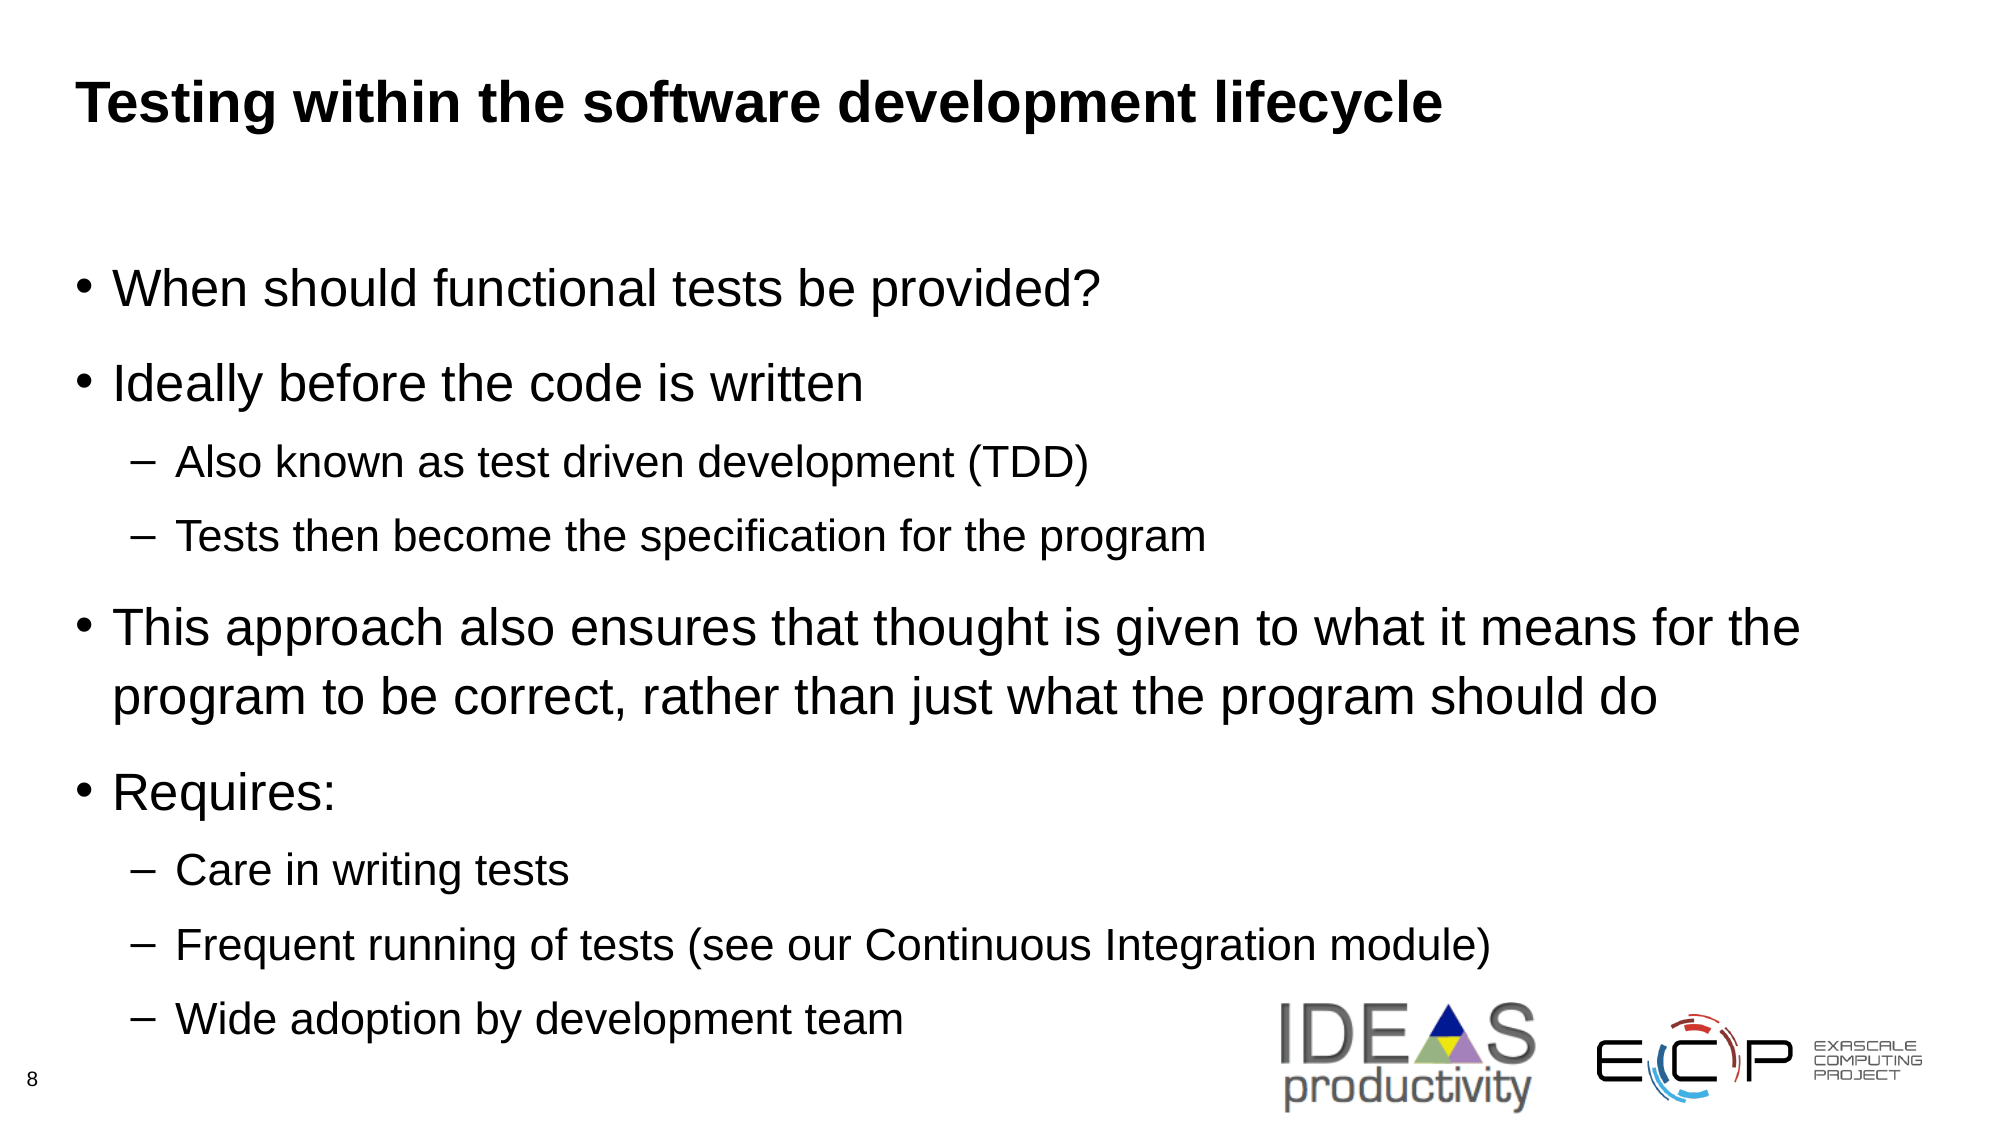

# Testing within the software development lifecycle
When should functional tests be provided?
Ideally before the code is written
Also known as test driven development (TDD)
Tests then become the specification for the program
This approach also ensures that thought is given to what it means for the program to be correct, rather than just what the program should do
Requires:
Care in writing tests
Frequent running of tests (see our Continuous Integration module)
Wide adoption by development team